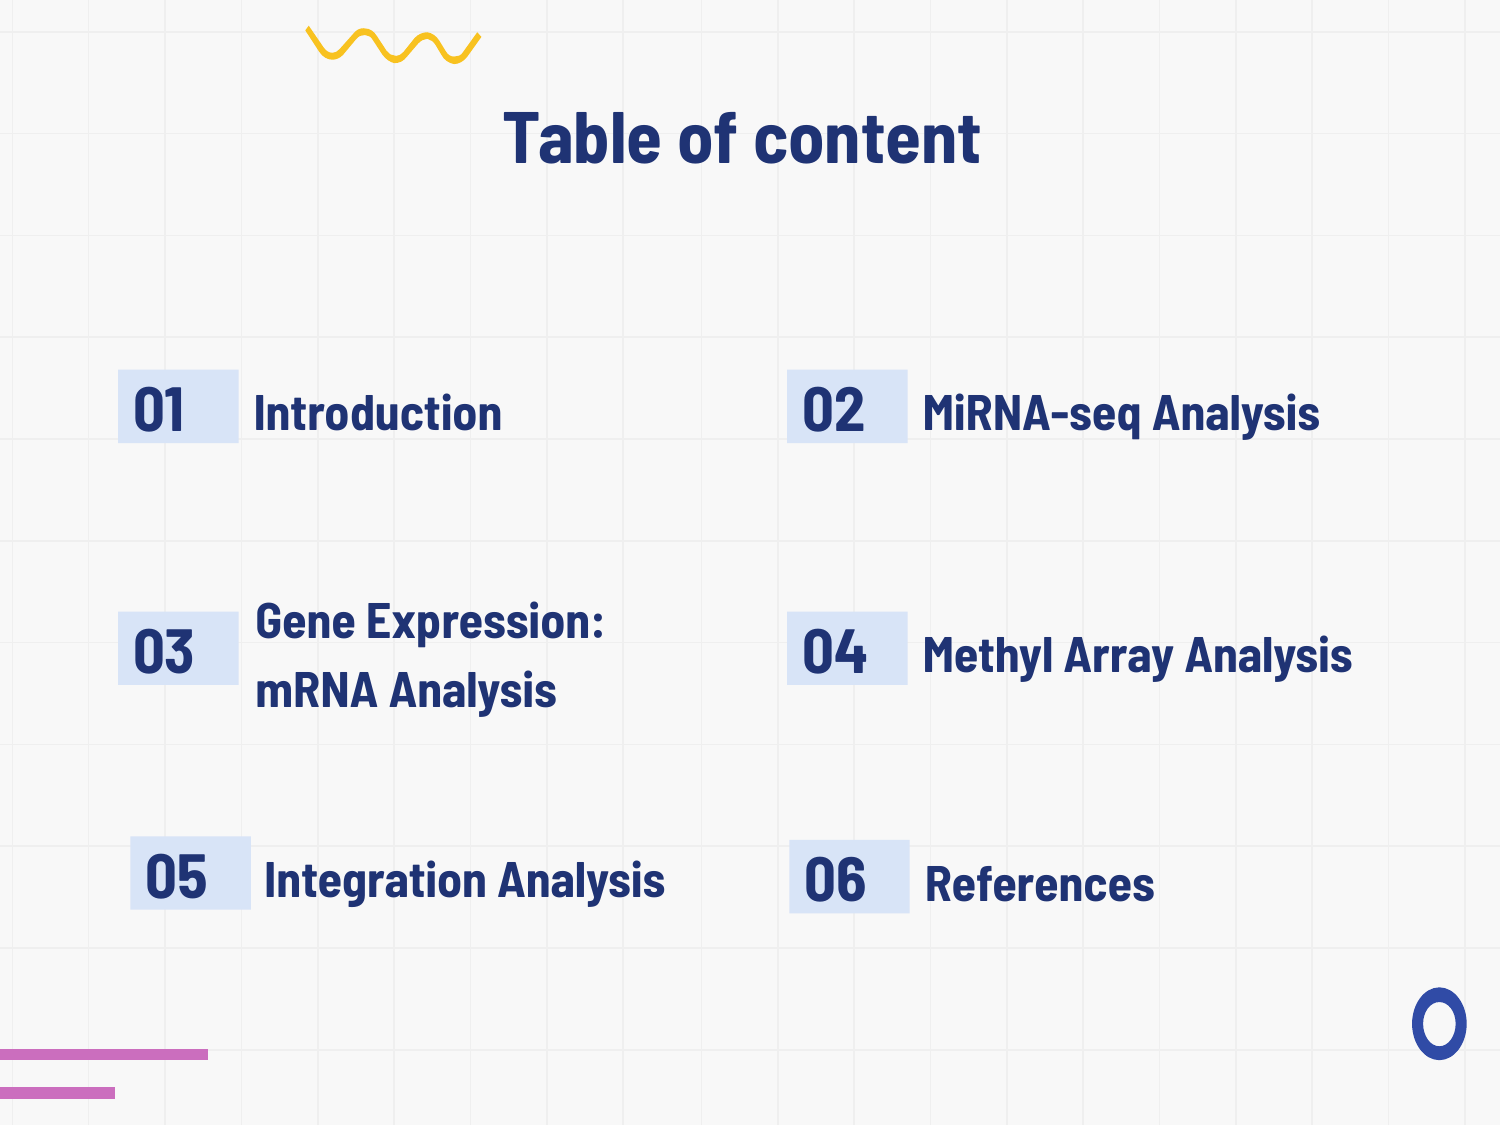

# Table of content
01
02
Introduction
MiRNA-seq Analysis
03
04
Gene Expression: mRNA Analysis
Methyl Array Analysis
05
Integration Analysis
06
References